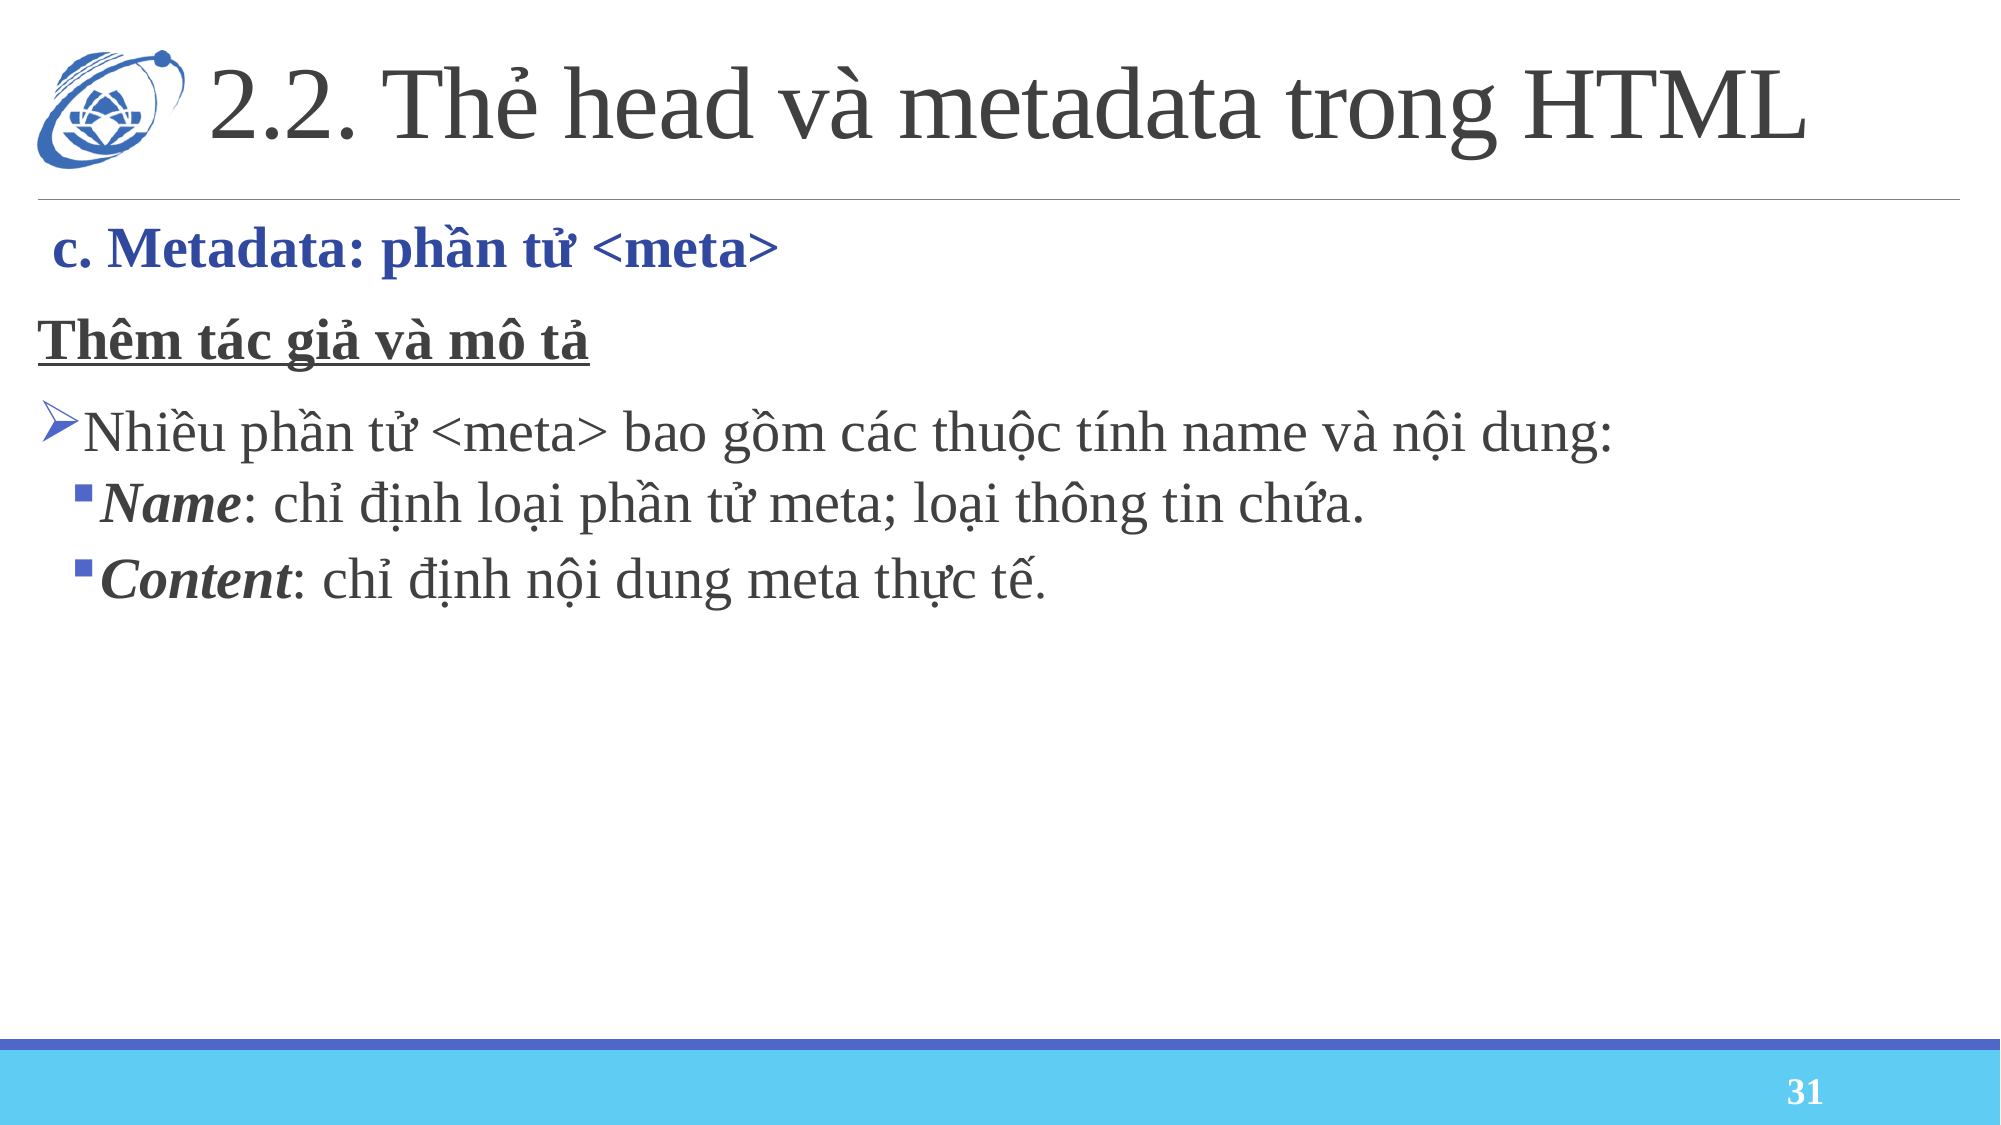

# 2.2. Thẻ head và metadata trong HTML
c. Metadata: phần tử <meta>
Thêm tác giả và mô tả
Nhiều phần tử <meta> bao gồm các thuộc tính name và nội dung:
Name: chỉ định loại phần tử meta; loại thông tin chứa.
Content: chỉ định nội dung meta thực tế.

31